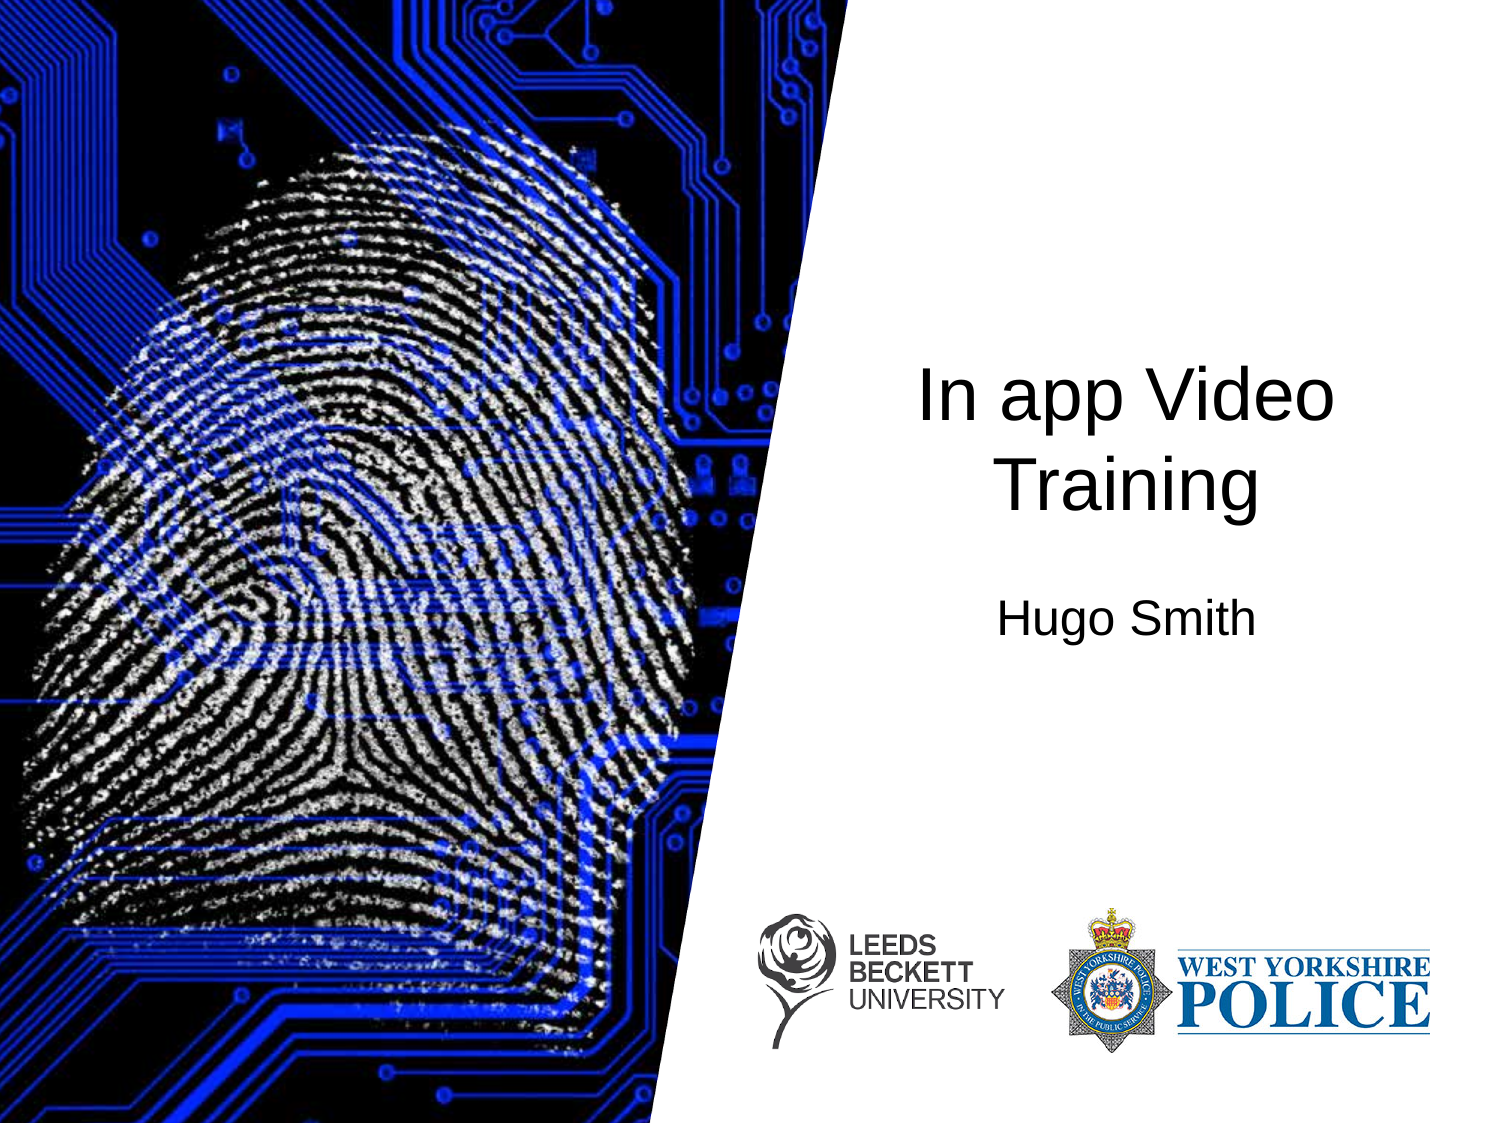

# In app Video Training

Hugo Smith